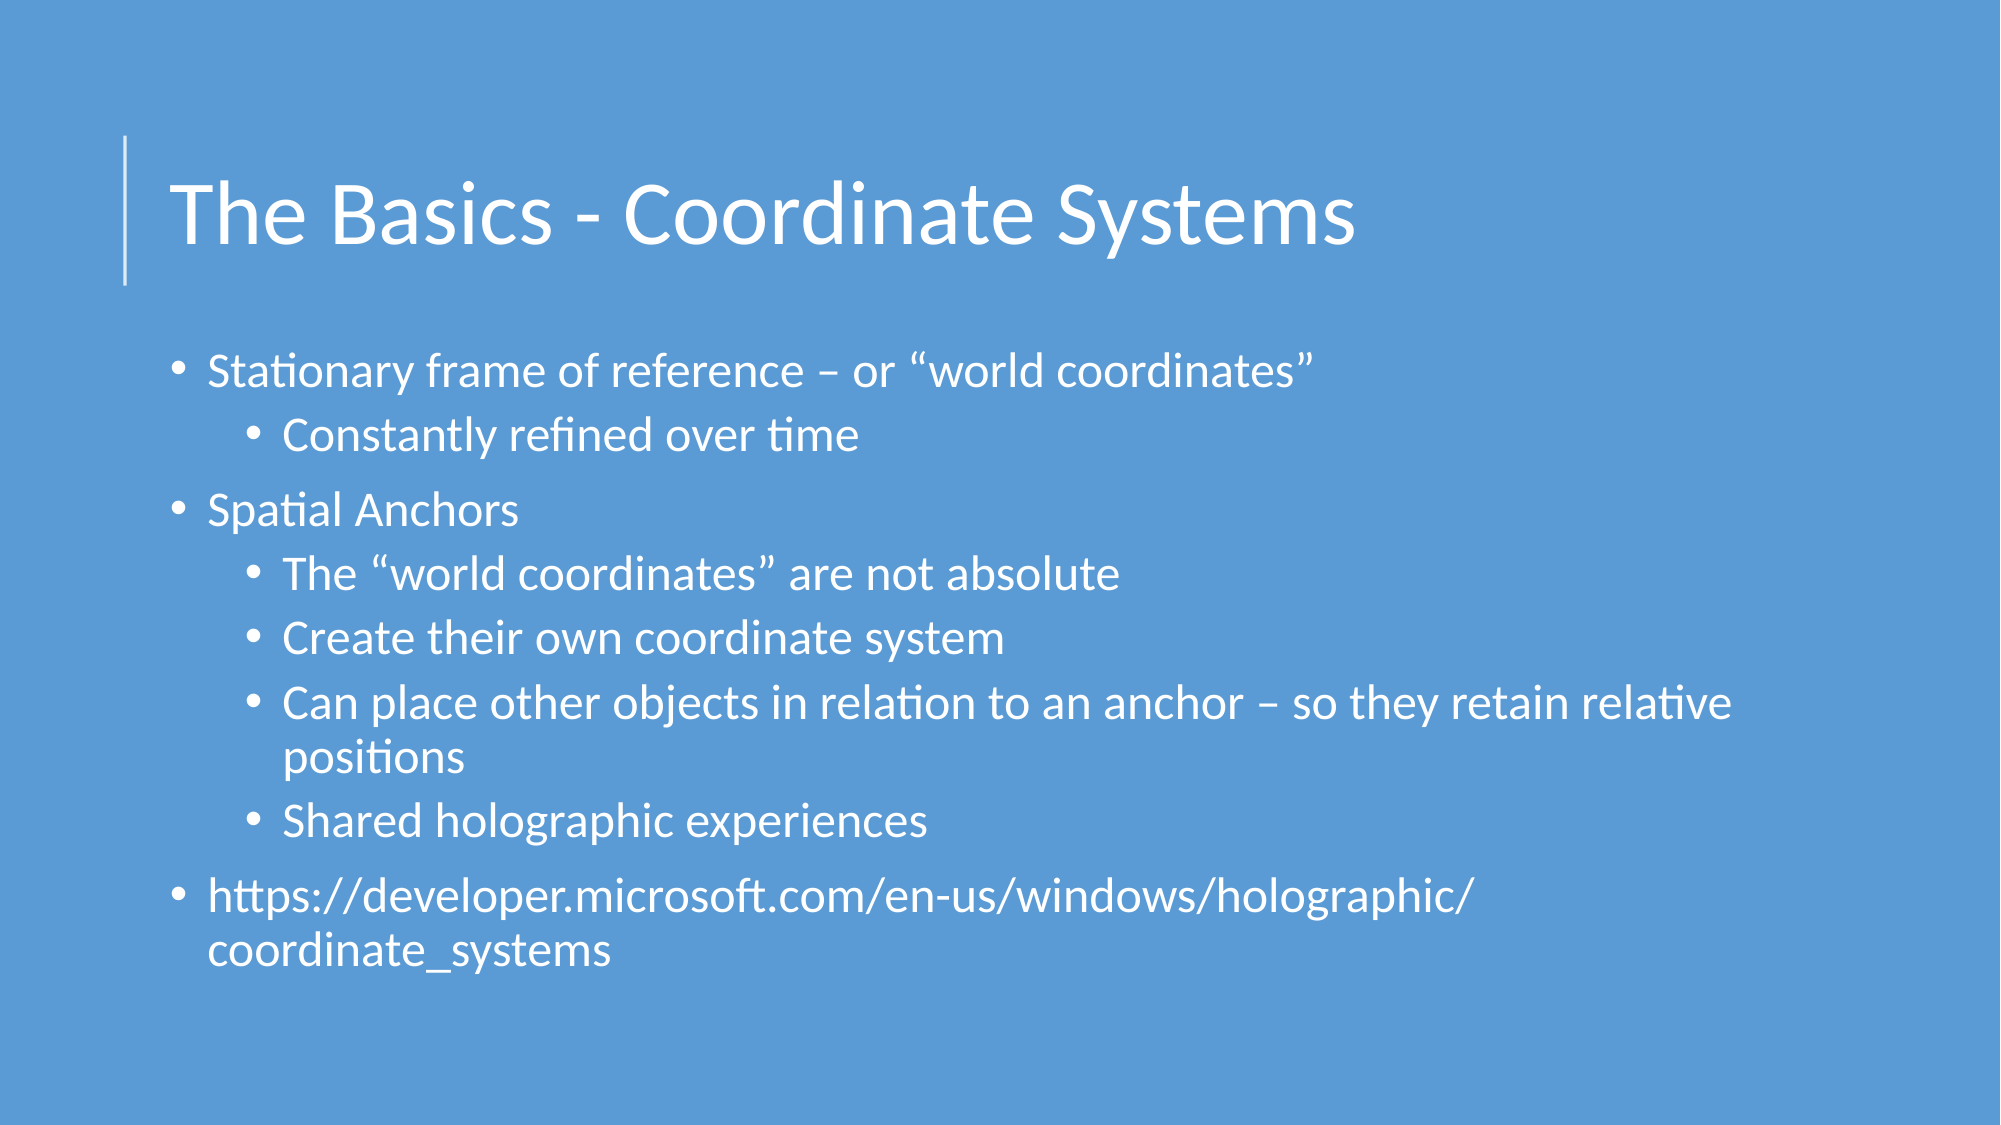

# The Basics - Coordinate Systems
Stationary frame of reference – or “world coordinates”
Constantly refined over time
Spatial Anchors
The “world coordinates” are not absolute
Create their own coordinate system
Can place other objects in relation to an anchor – so they retain relative positions
Shared holographic experiences
https://developer.microsoft.com/en-us/windows/holographic/coordinate_systems